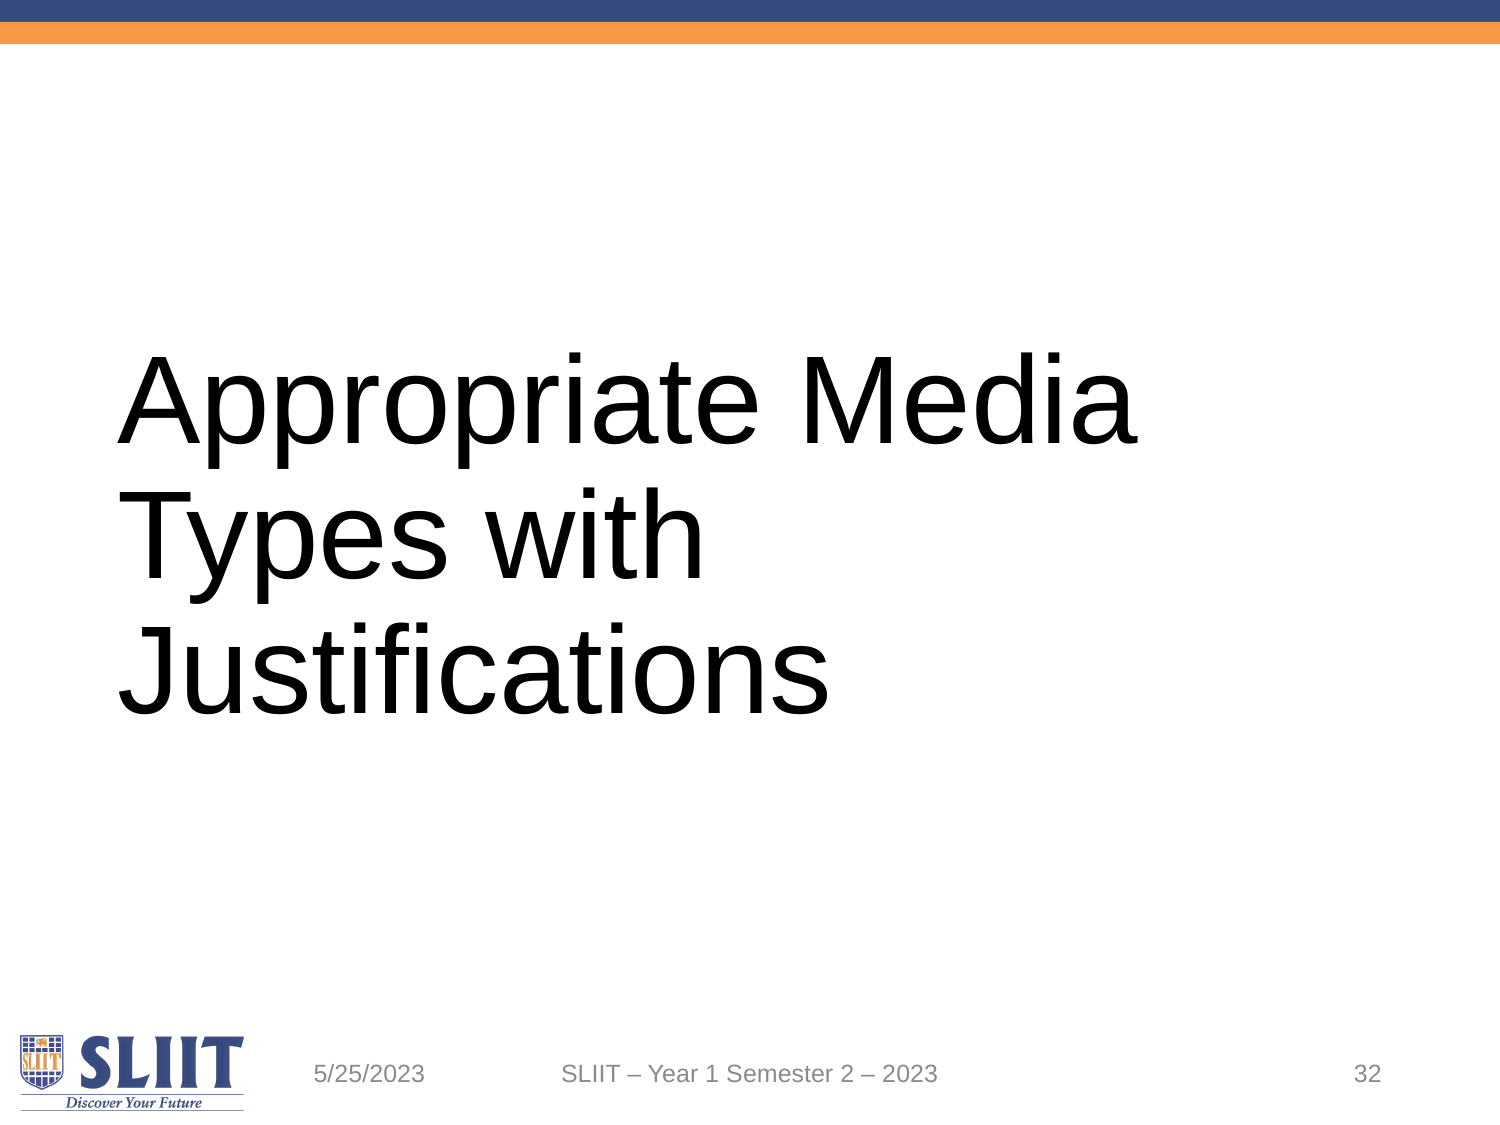

# Appropriate Media Types with Justifications

5/25/2023
SLIIT – Year 1 Semester 2 – 2023
32